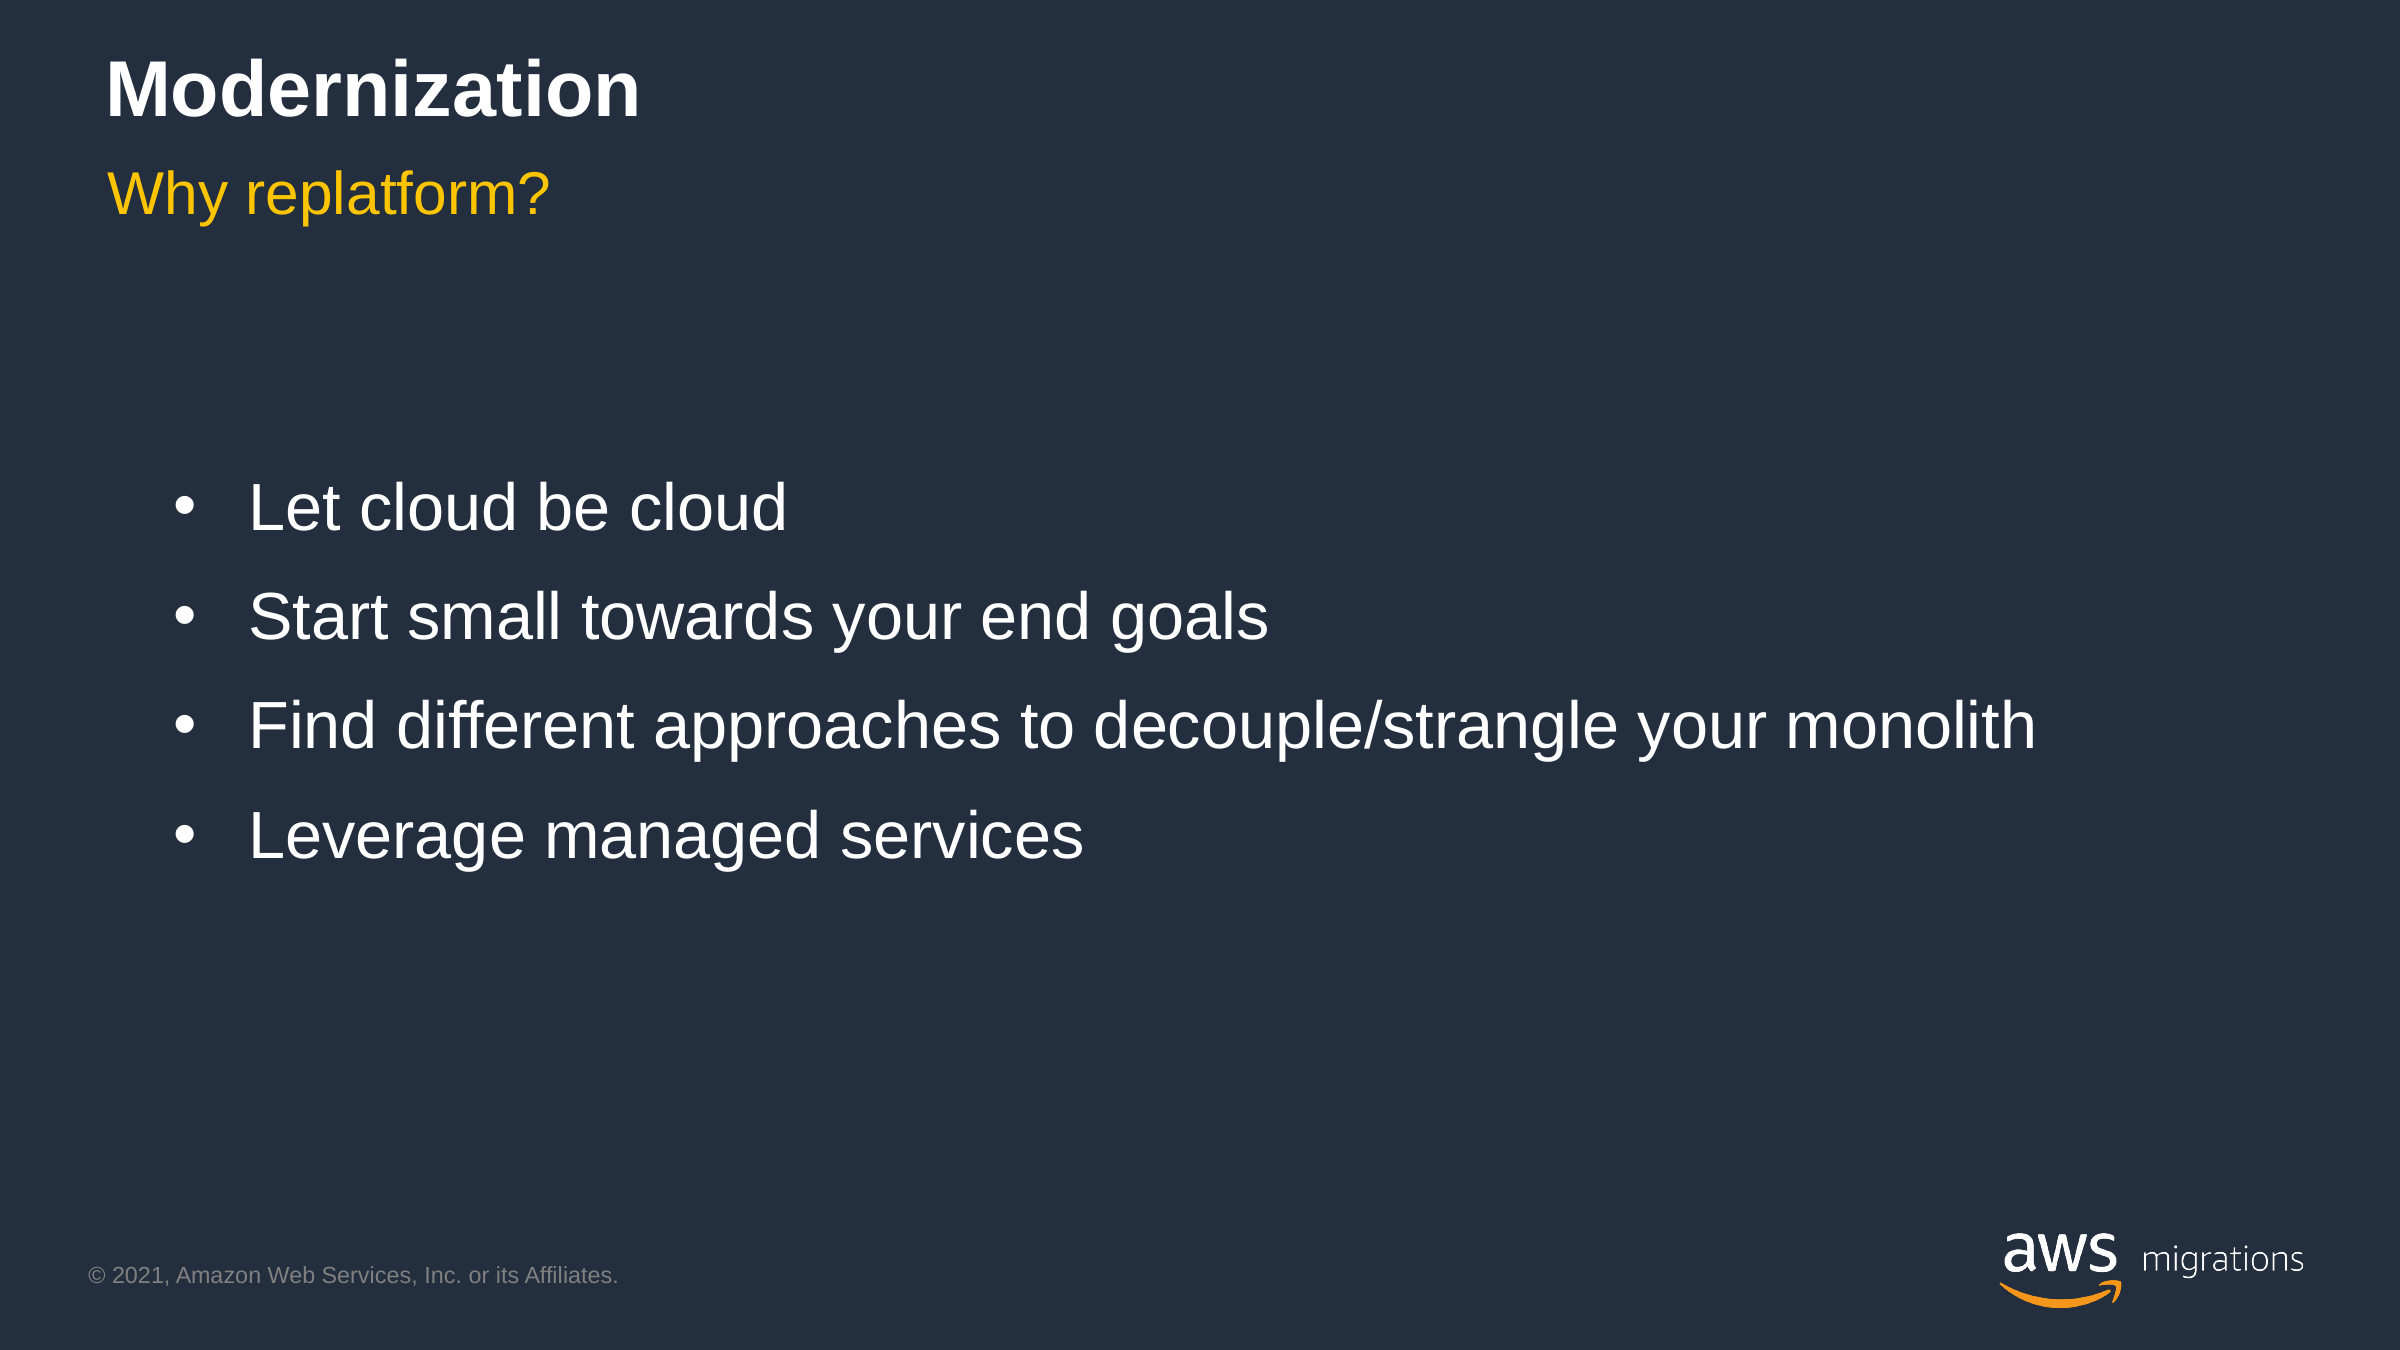

# Modernization
Why replatform?
Let cloud be cloud
Start small towards your end goals
Find different approaches to decouple/strangle your monolith
Leverage managed services